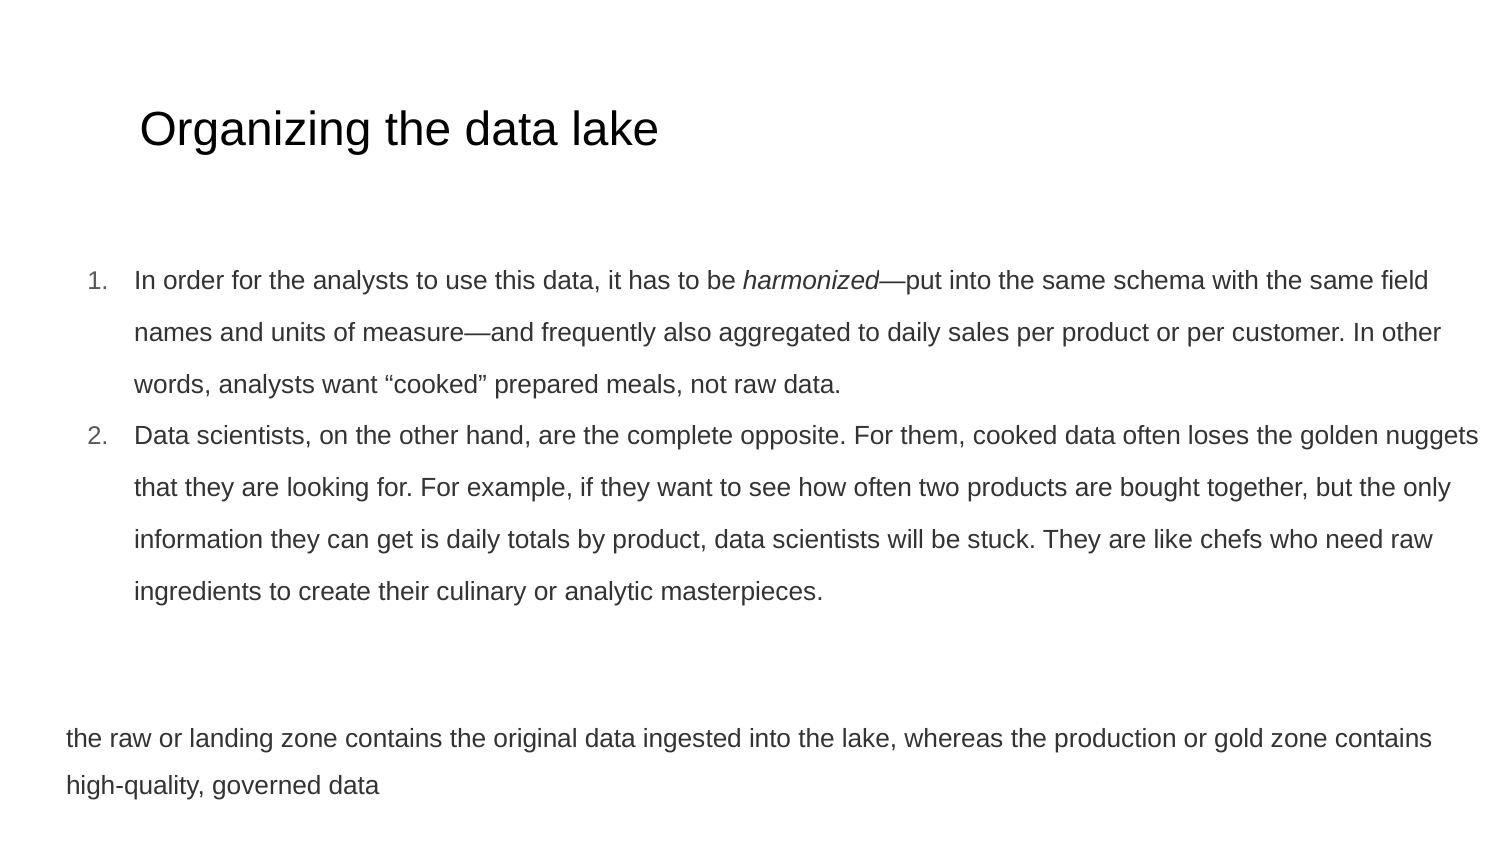

Organizing the data lake
In order for the analysts to use this data, it has to be harmonized—put into the same schema with the same field names and units of measure—and frequently also aggregated to daily sales per product or per customer. In other words, analysts want “cooked” prepared meals, not raw data.
Data scientists, on the other hand, are the complete opposite. For them, cooked data often loses the golden nuggets that they are looking for. For example, if they want to see how often two products are bought together, but the only information they can get is daily totals by product, data scientists will be stuck. They are like chefs who need raw ingredients to create their culinary or analytic masterpieces.

the raw or landing zone contains the original data ingested into the lake, whereas the production or gold zone contains high-quality, governed data